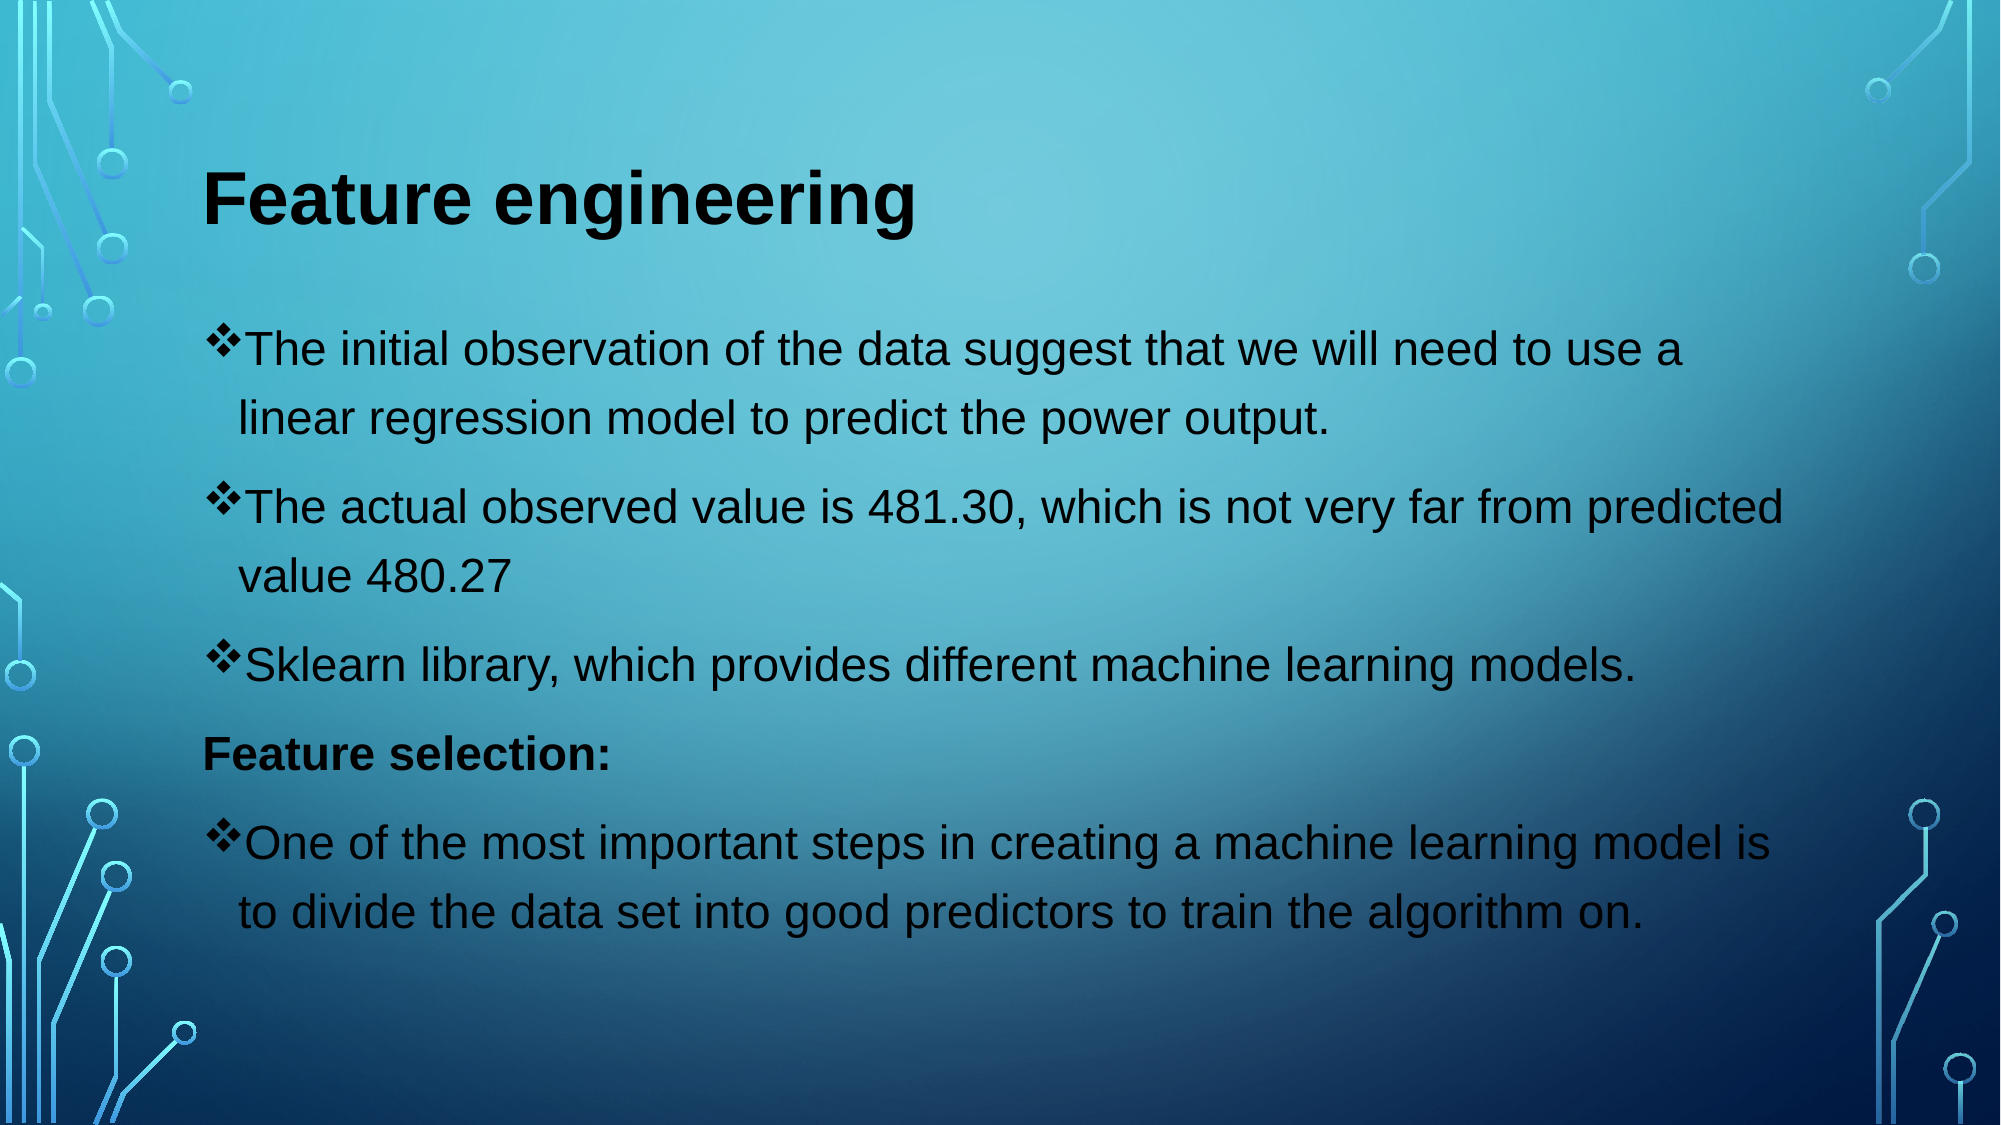

# Feature engineering
The initial observation of the data suggest that we will need to use a linear regression model to predict the power output.
The actual observed value is 481.30, which is not very far from predicted value 480.27
Sklearn library, which provides different machine learning models.
Feature selection:
One of the most important steps in creating a machine learning model is to divide the data set into good predictors to train the algorithm on.